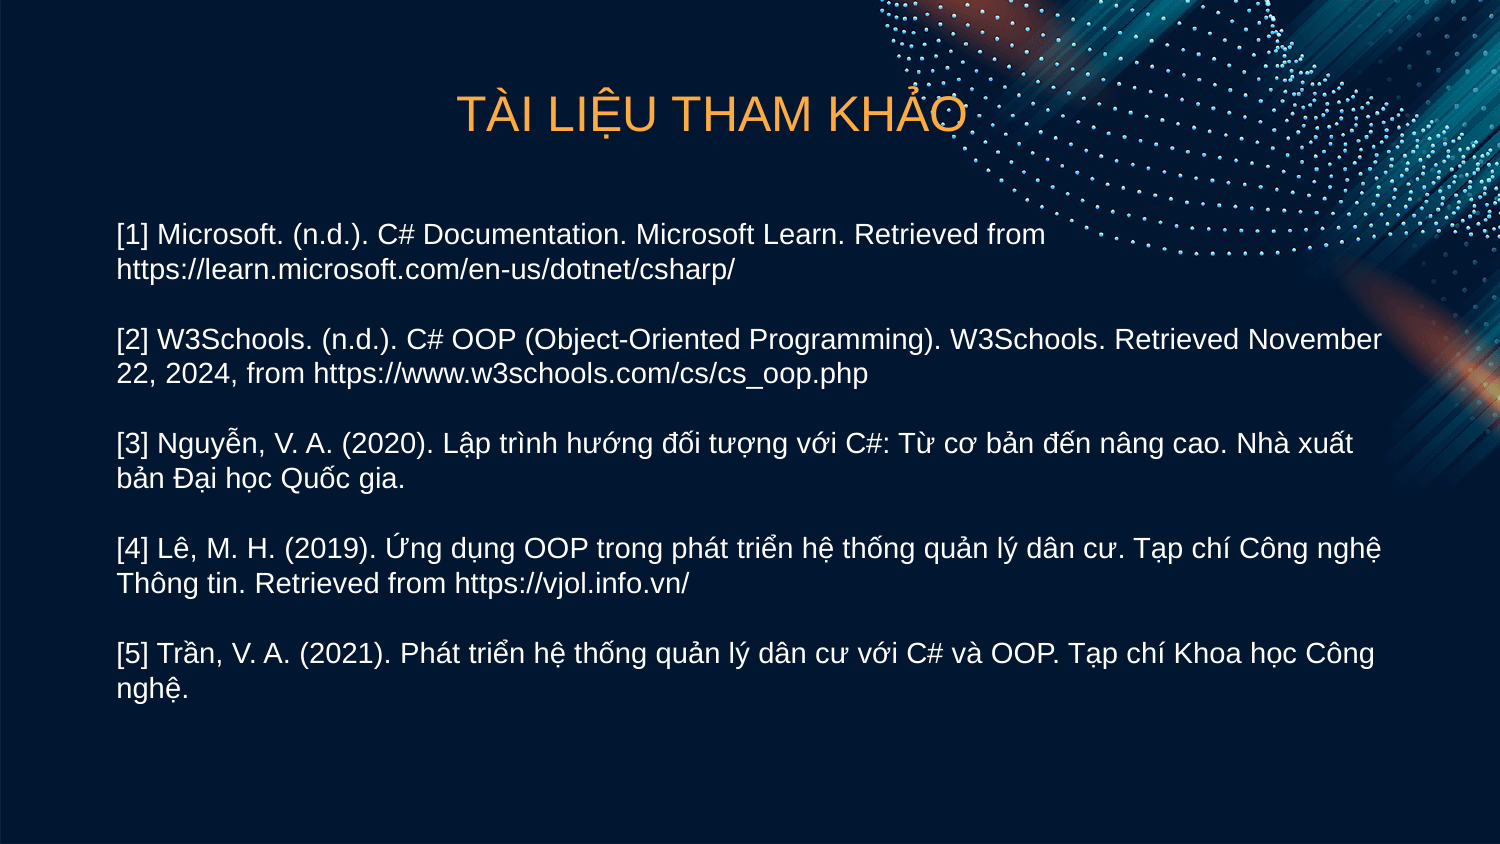

# TÀI LIỆU THAM KHẢO
[1] Microsoft. (n.d.). C# Documentation. Microsoft Learn. Retrieved from https://learn.microsoft.com/en-us/dotnet/csharp/

[2] W3Schools. (n.d.). C# OOP (Object-Oriented Programming). W3Schools. Retrieved November 22, 2024, from https://www.w3schools.com/cs/cs_oop.php

[3] Nguyễn, V. A. (2020). Lập trình hướng đối tượng với C#: Từ cơ bản đến nâng cao. Nhà xuất bản Đại học Quốc gia.

[4] Lê, M. H. (2019). Ứng dụng OOP trong phát triển hệ thống quản lý dân cư. Tạp chí Công nghệ Thông tin. Retrieved from https://vjol.info.vn/

[5] Trần, V. A. (2021). Phát triển hệ thống quản lý dân cư với C# và OOP. Tạp chí Khoa học Công nghệ.